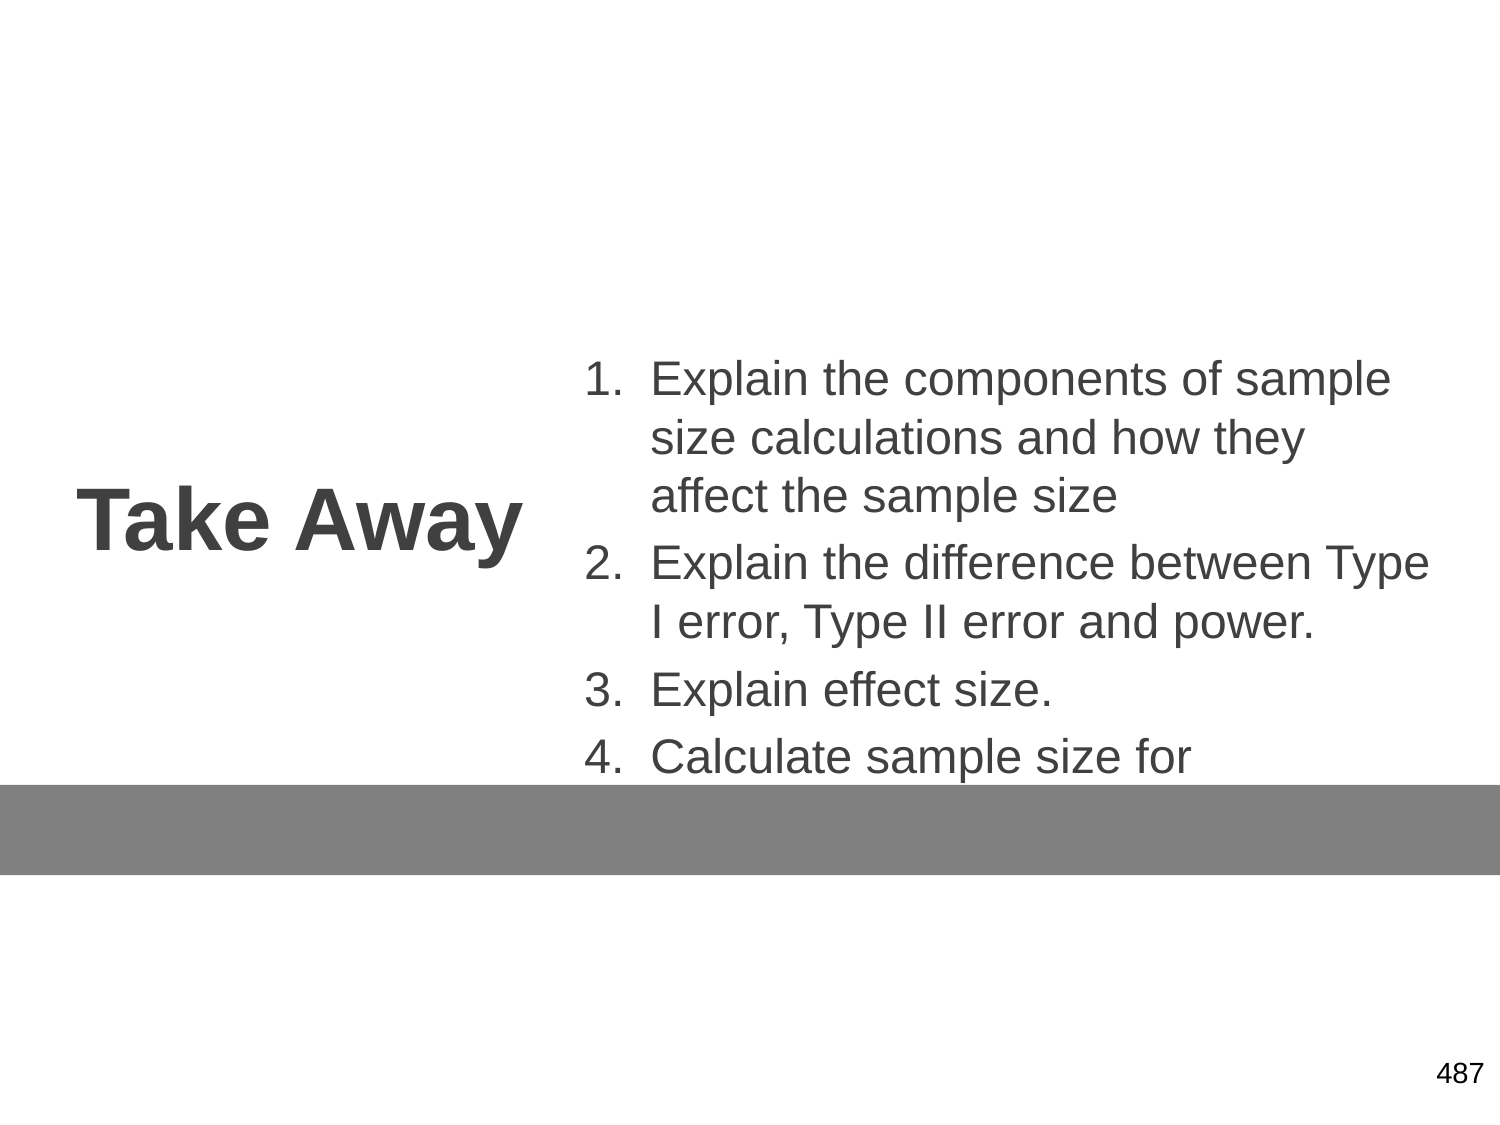

Explain the components of sample size calculations and how they affect the sample size
Explain the difference between Type I error, Type II error and power.
Explain effect size.
Calculate sample size for continuous and categorical data.
# Take Away

487